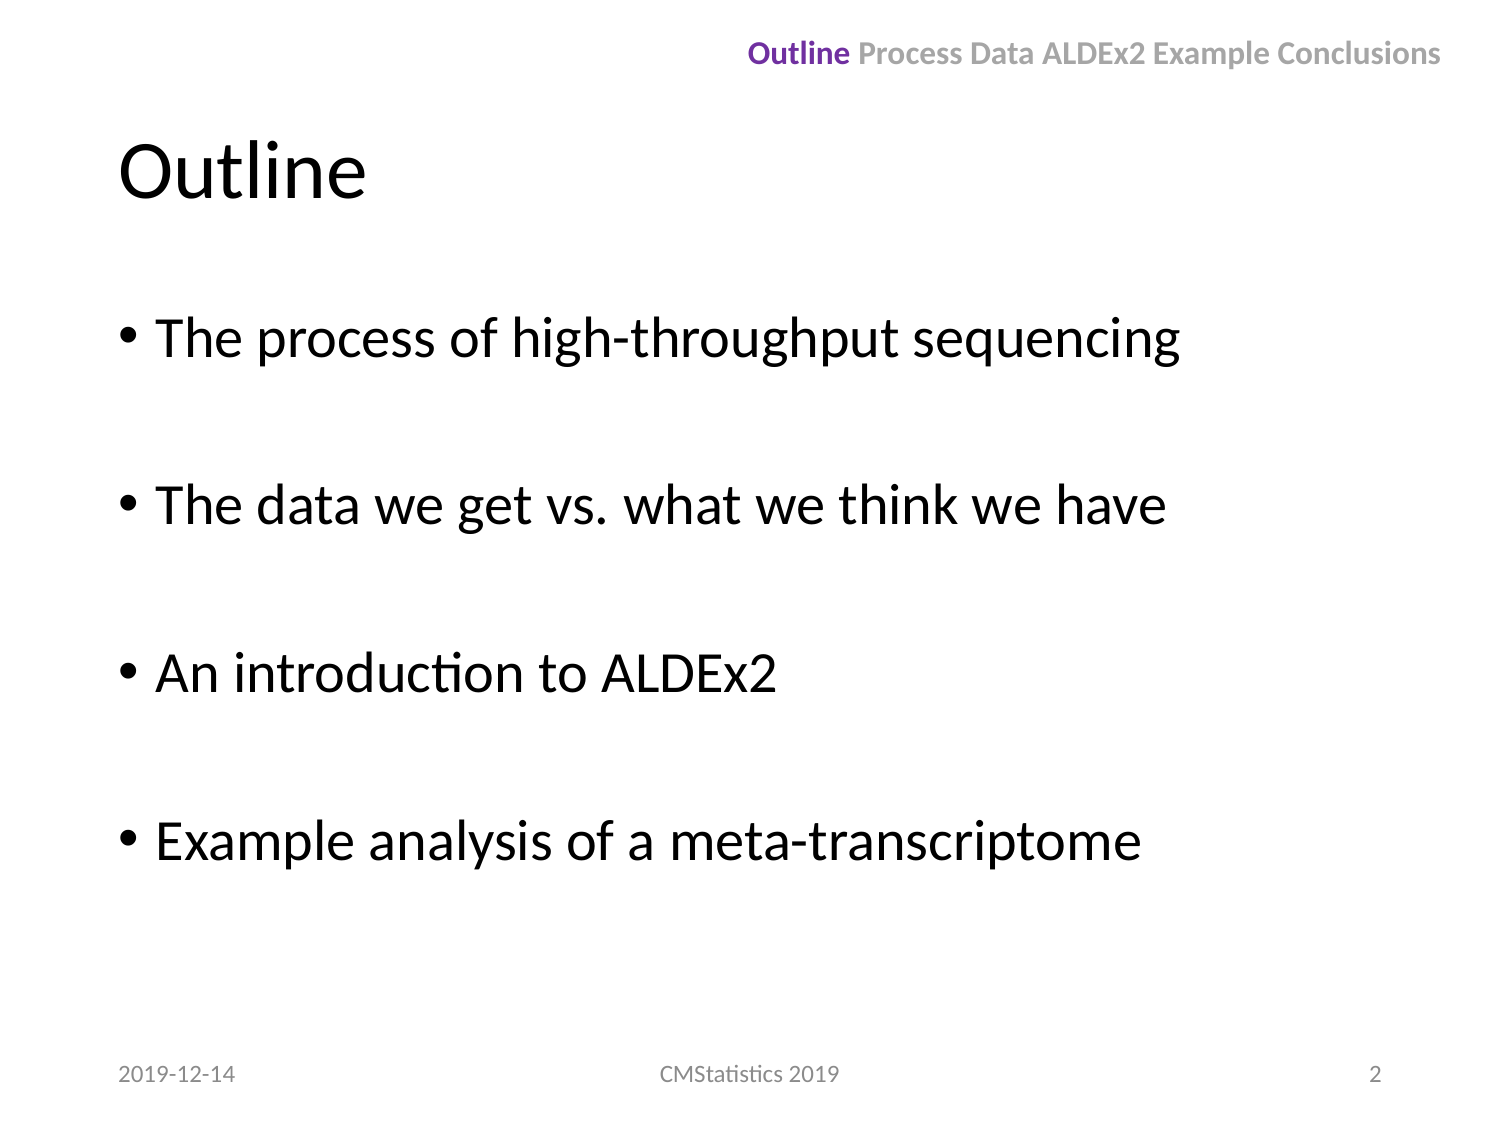

Outline Process Data ALDEx2 Example Conclusions
# Outline
The process of high-throughput sequencing

The data we get vs. what we think we have

An introduction to ALDEx2

Example analysis of a meta-transcriptome
2019-12-14
CMStatistics 2019
2